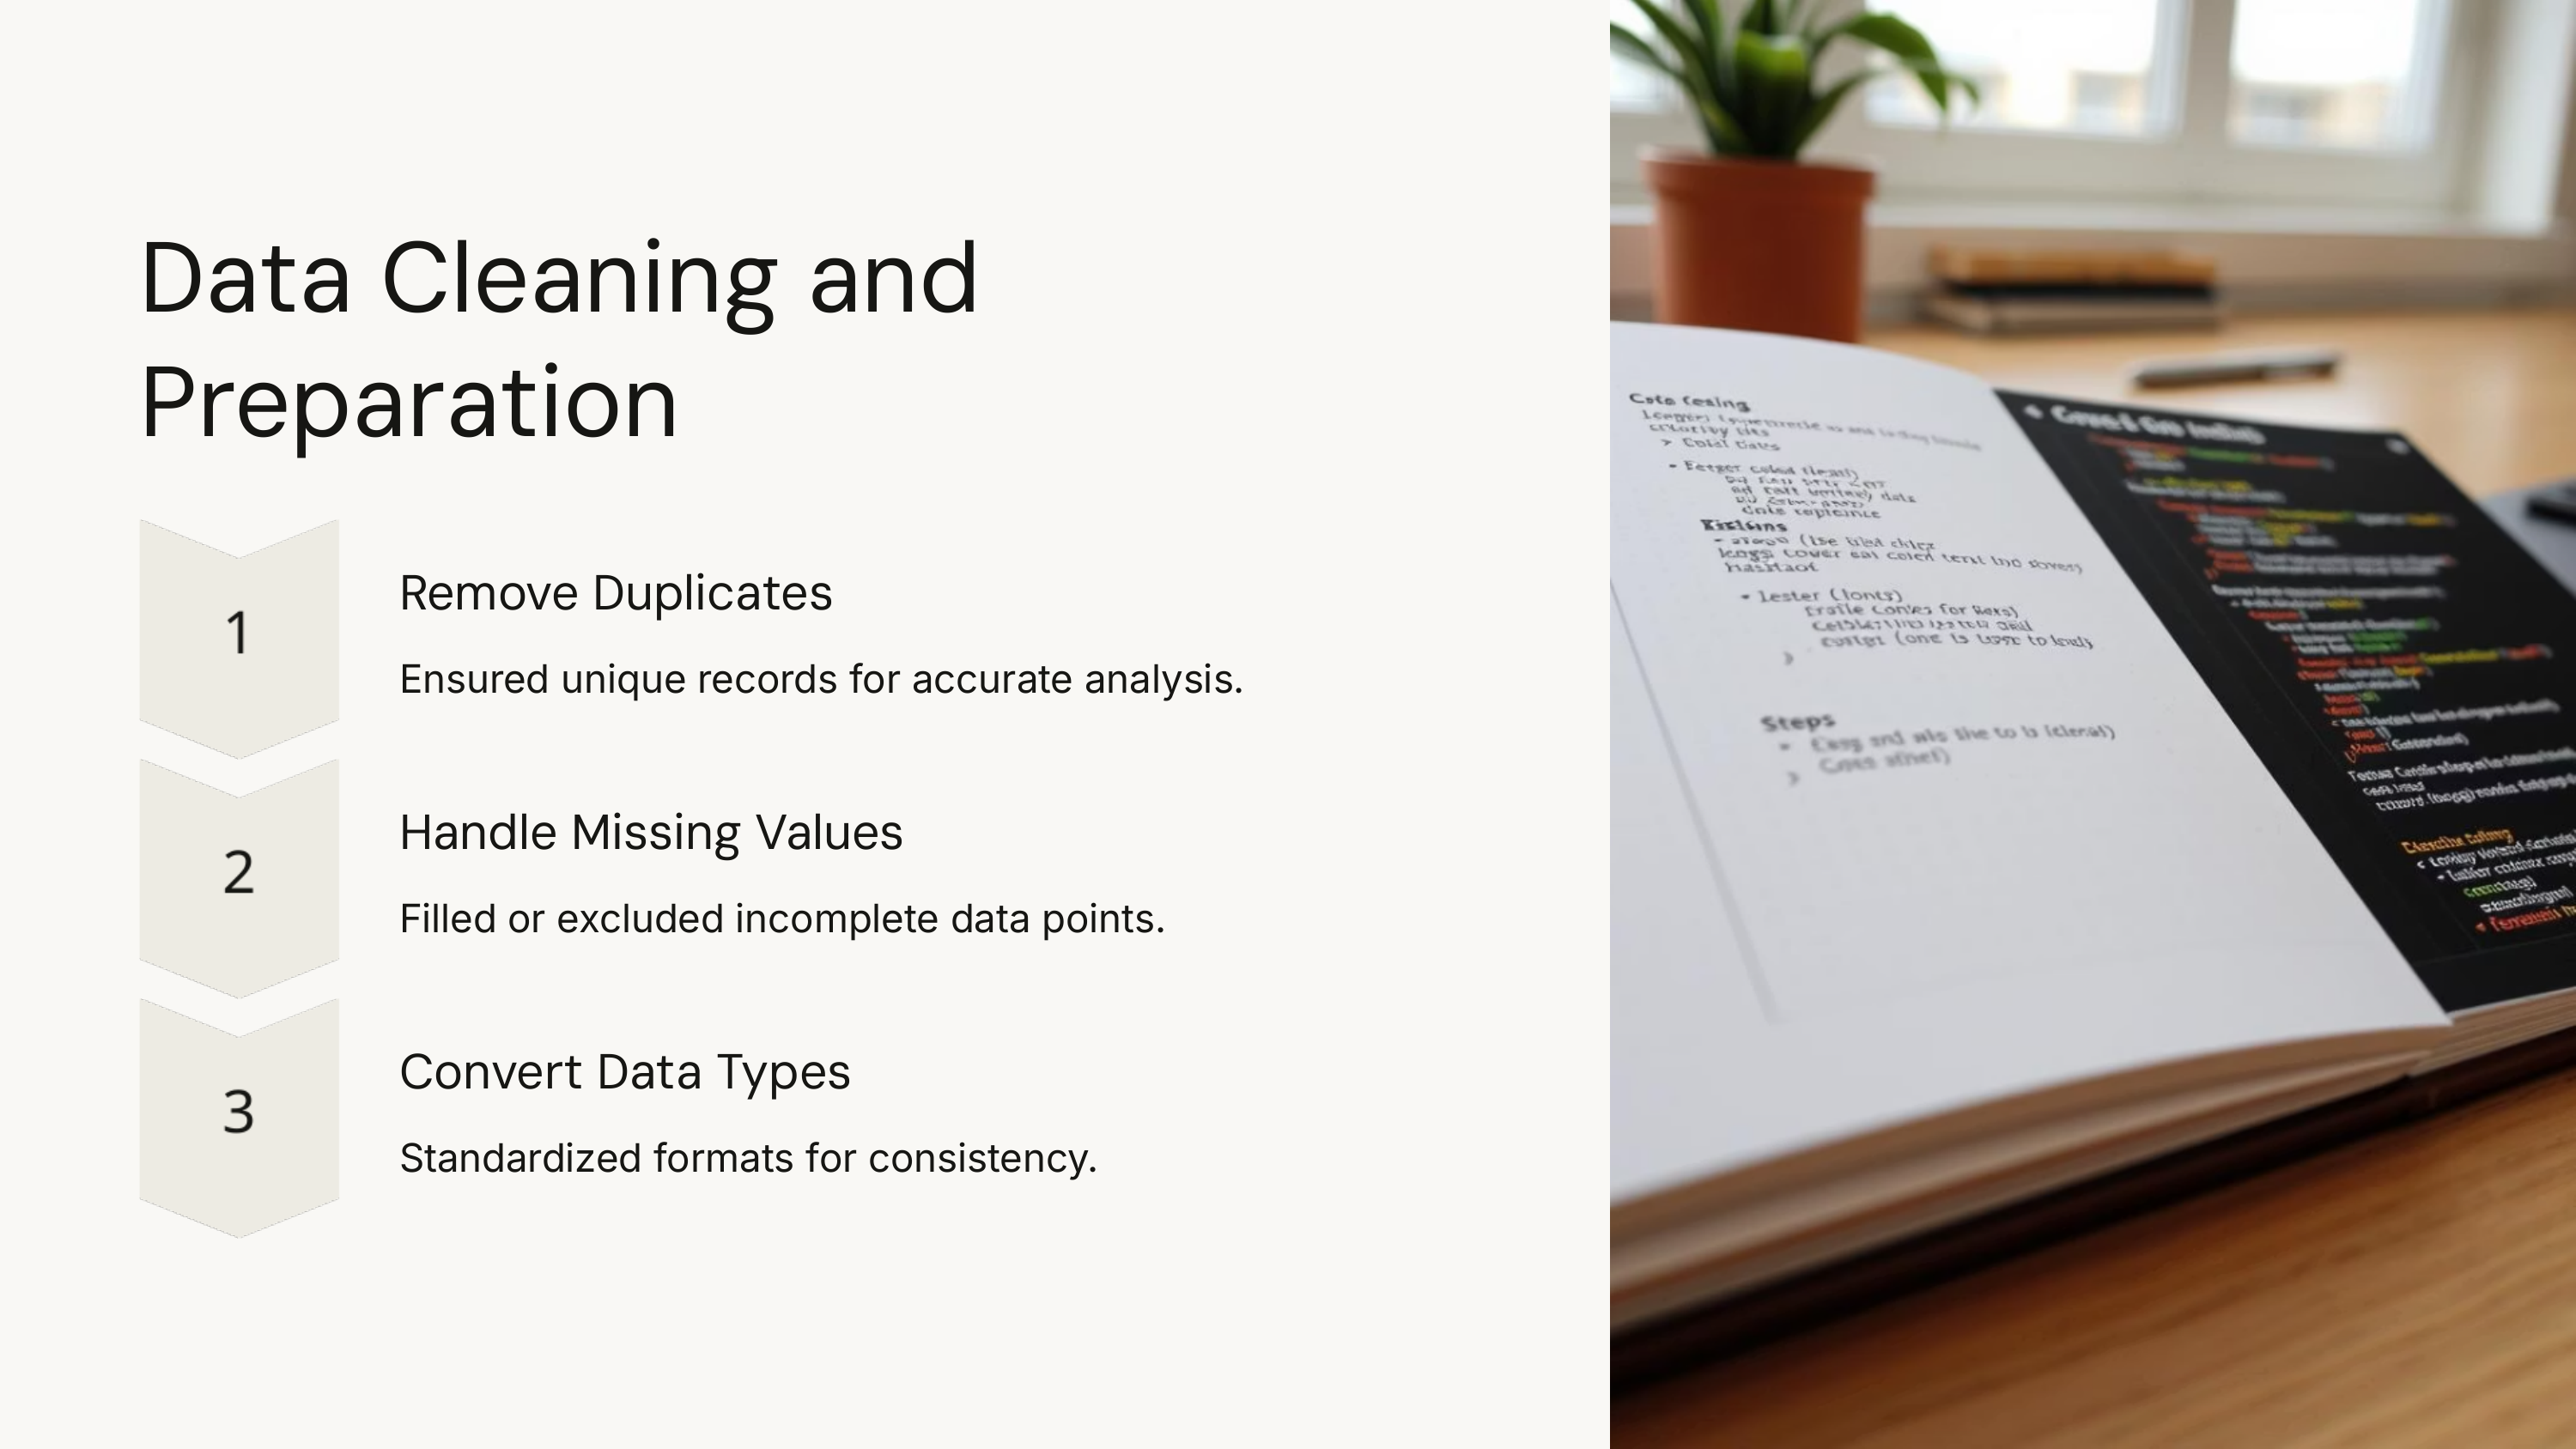

Data Cleaning and Preparation

Remove Duplicates

Ensured unique records for accurate analysis.

Handle Missing Values

Filled or excluded incomplete data points.

Convert Data Types

Standardized formats for consistency.